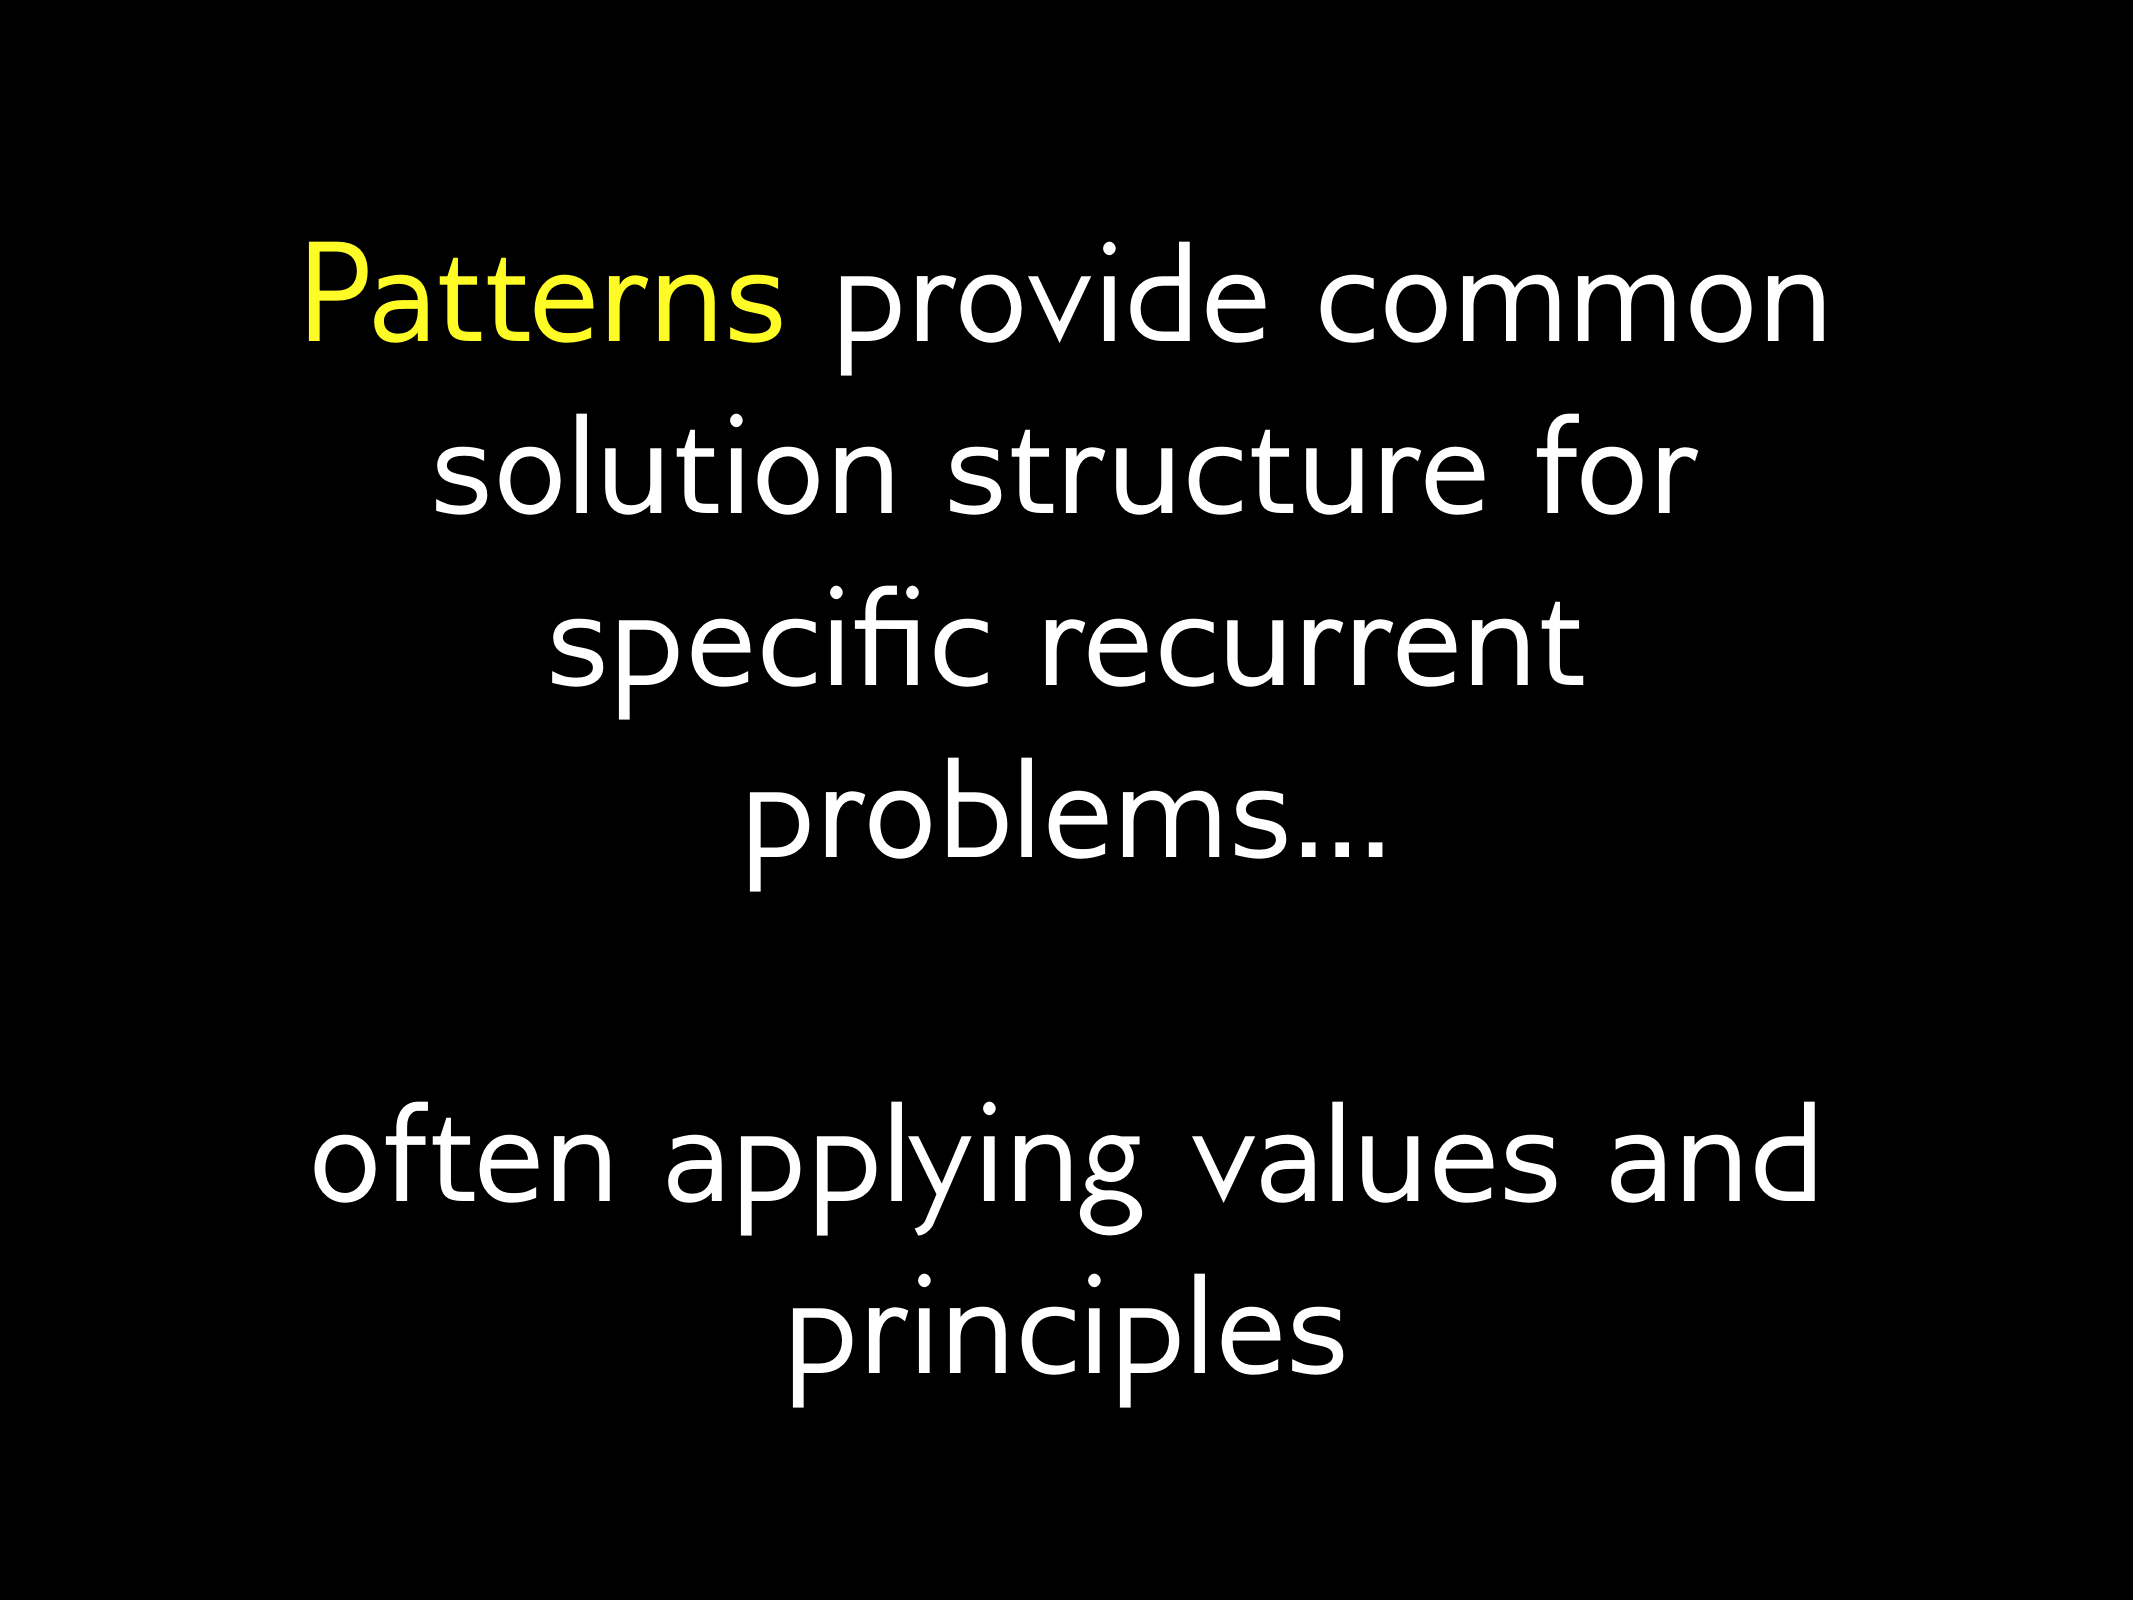

# Patterns provide common solution structure for specific recurrent problems…

often applying values and principles